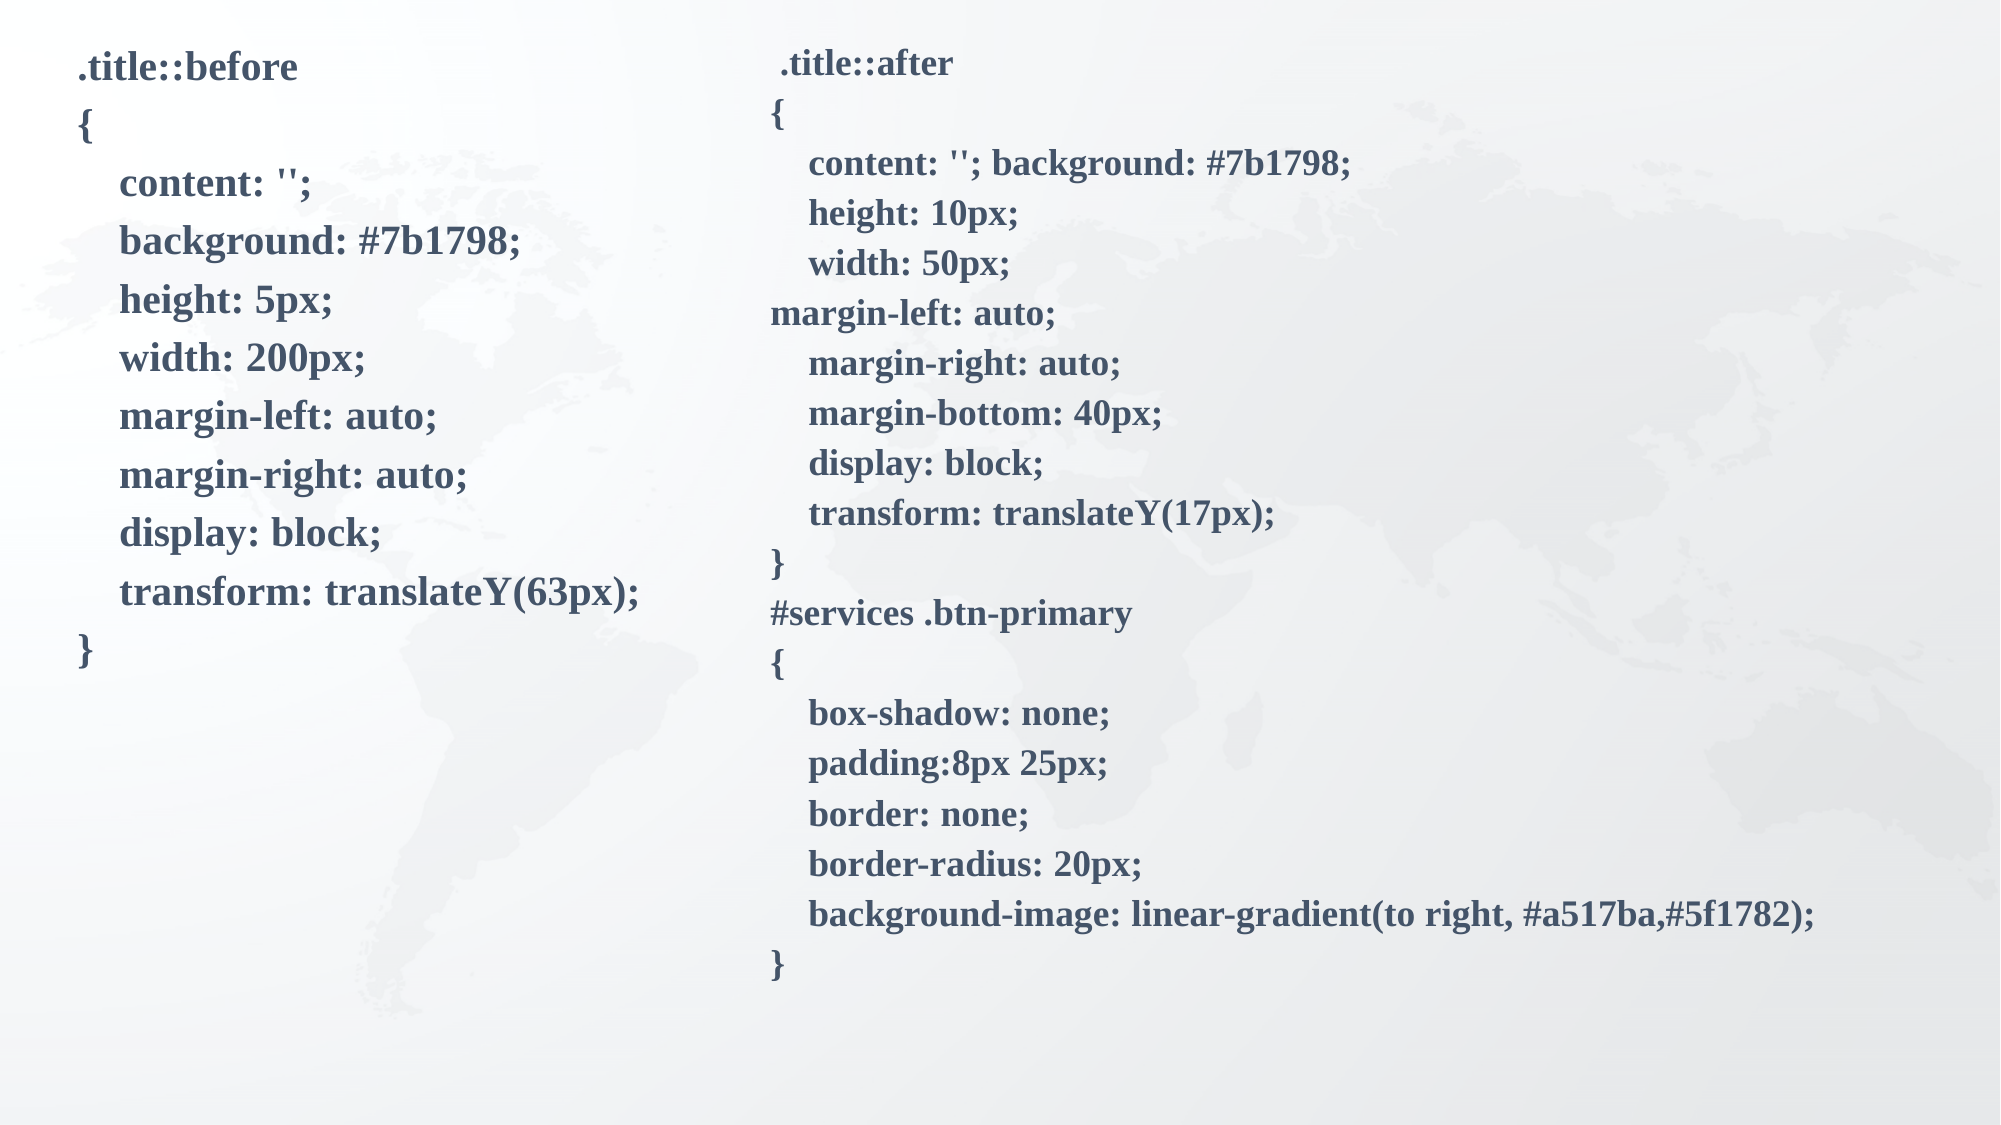

.title::before
{
    content: '';
    background: #7b1798;
    height: 5px;
    width: 200px;
    margin-left: auto;
    margin-right: auto;
    display: block;
    transform: translateY(63px);
}

 .title::after
{
    content: ''; background: #7b1798;
    height: 10px;
    width: 50px;
margin-left: auto;
    margin-right: auto;
    margin-bottom: 40px;
    display: block;
    transform: translateY(17px);
}
#services .btn-primary
{
    box-shadow: none;
    padding:8px 25px;
    border: none;
    border-radius: 20px;
    background-image: linear-gradient(to right, #a517ba,#5f1782);
}